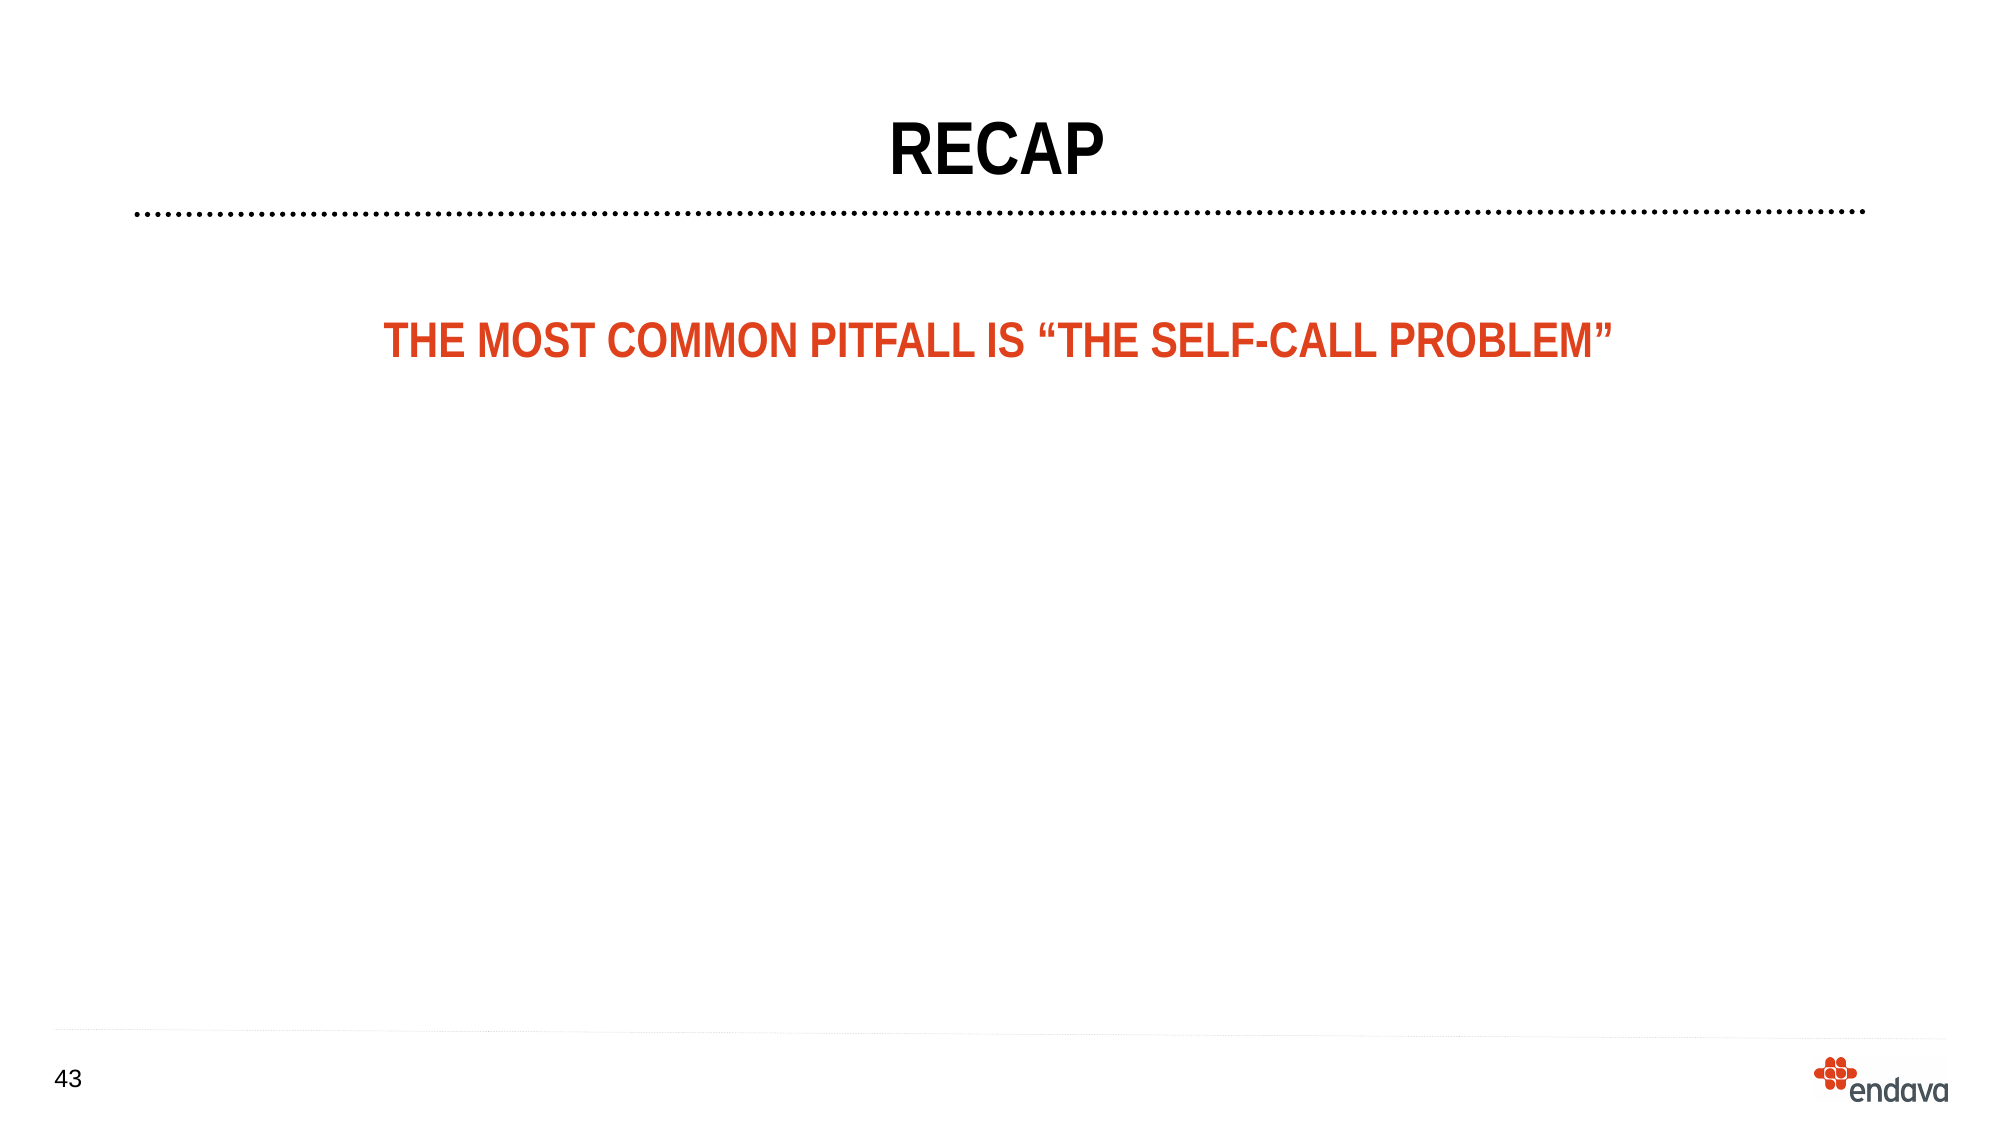

# Recap
The most common pitfall is “the self-call problem”